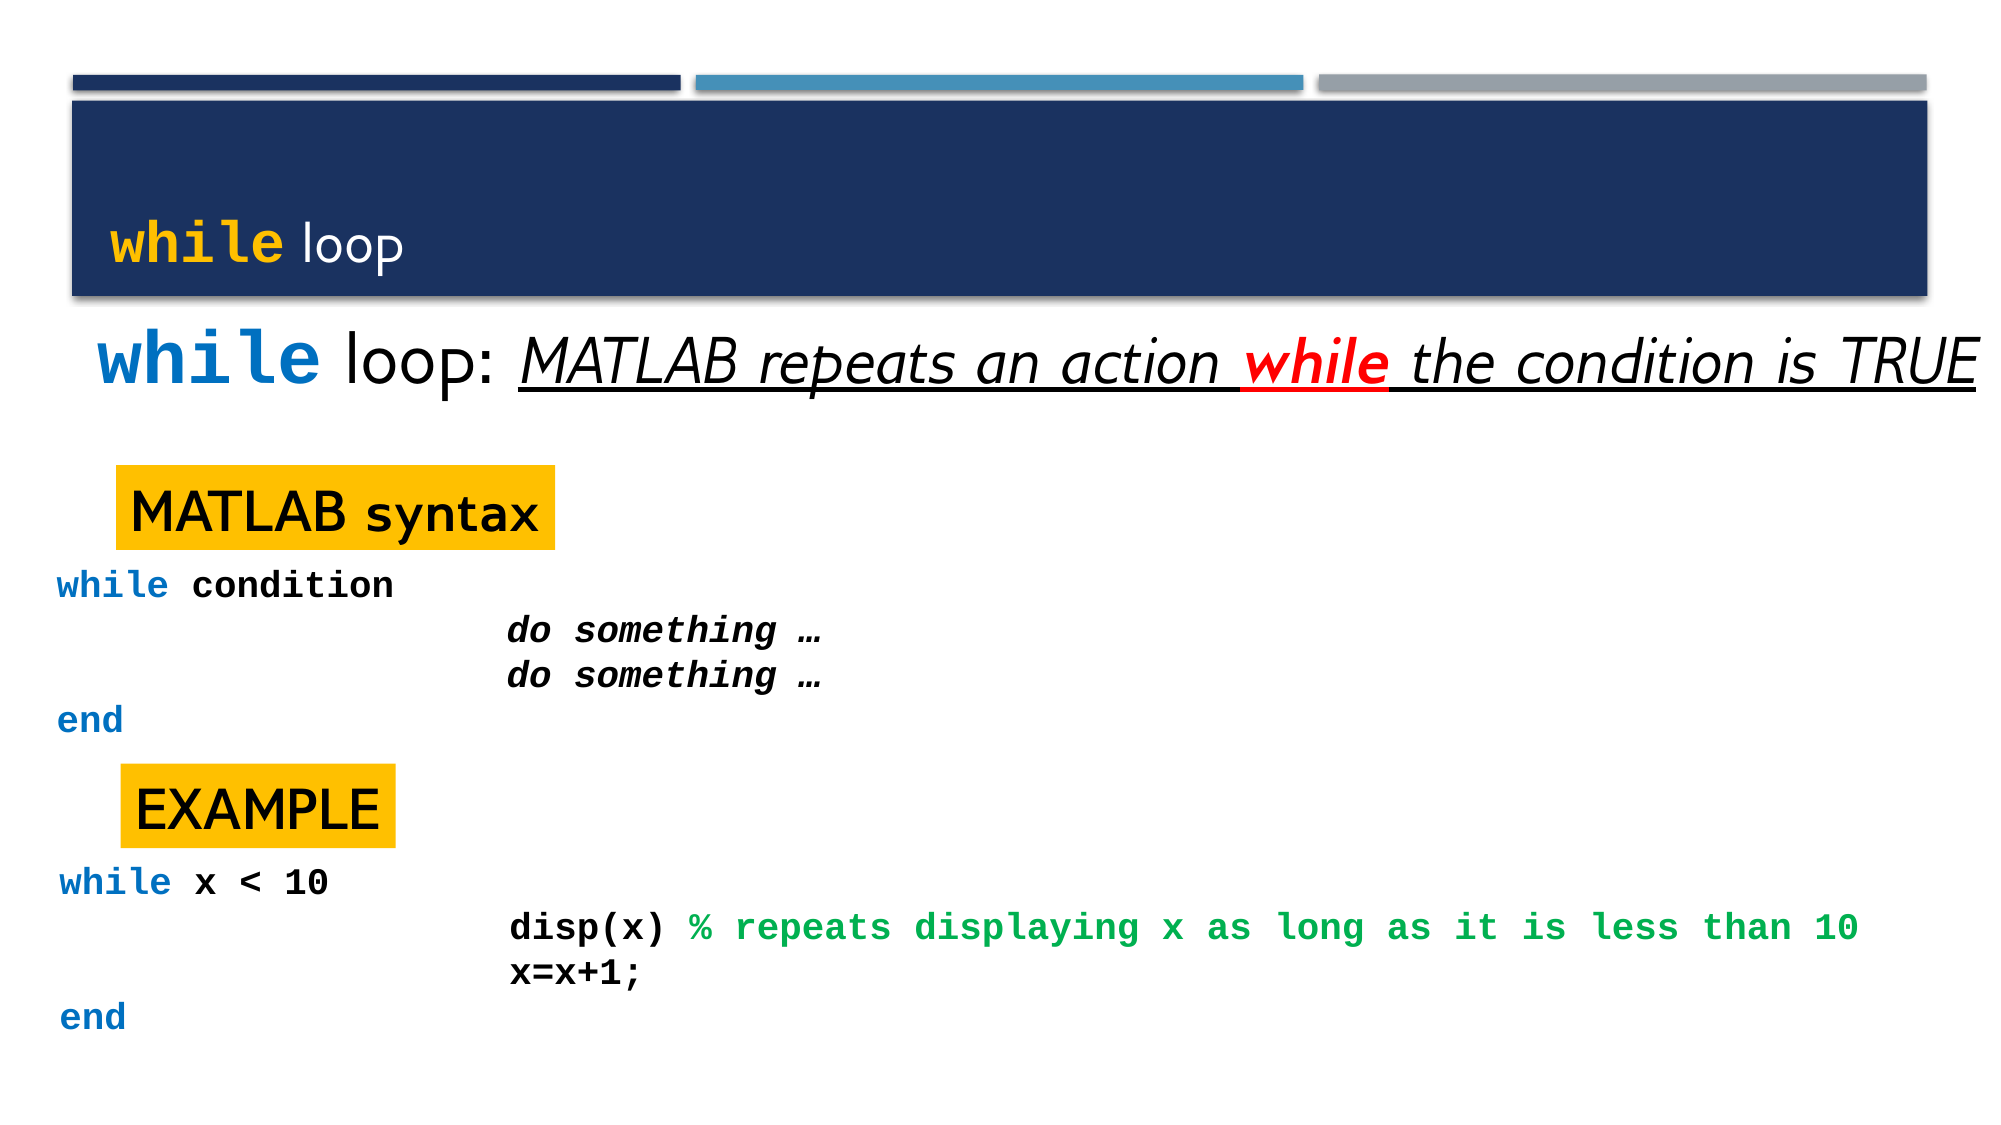

# while loop
while loop: MATLAB repeats an action while the condition is TRUE
MATLAB syntax
while condition
			do something …
			do something …
end
EXAMPLE
while x < 10
			disp(x) % repeats displaying x as long as it is less than 10
			x=x+1;
end